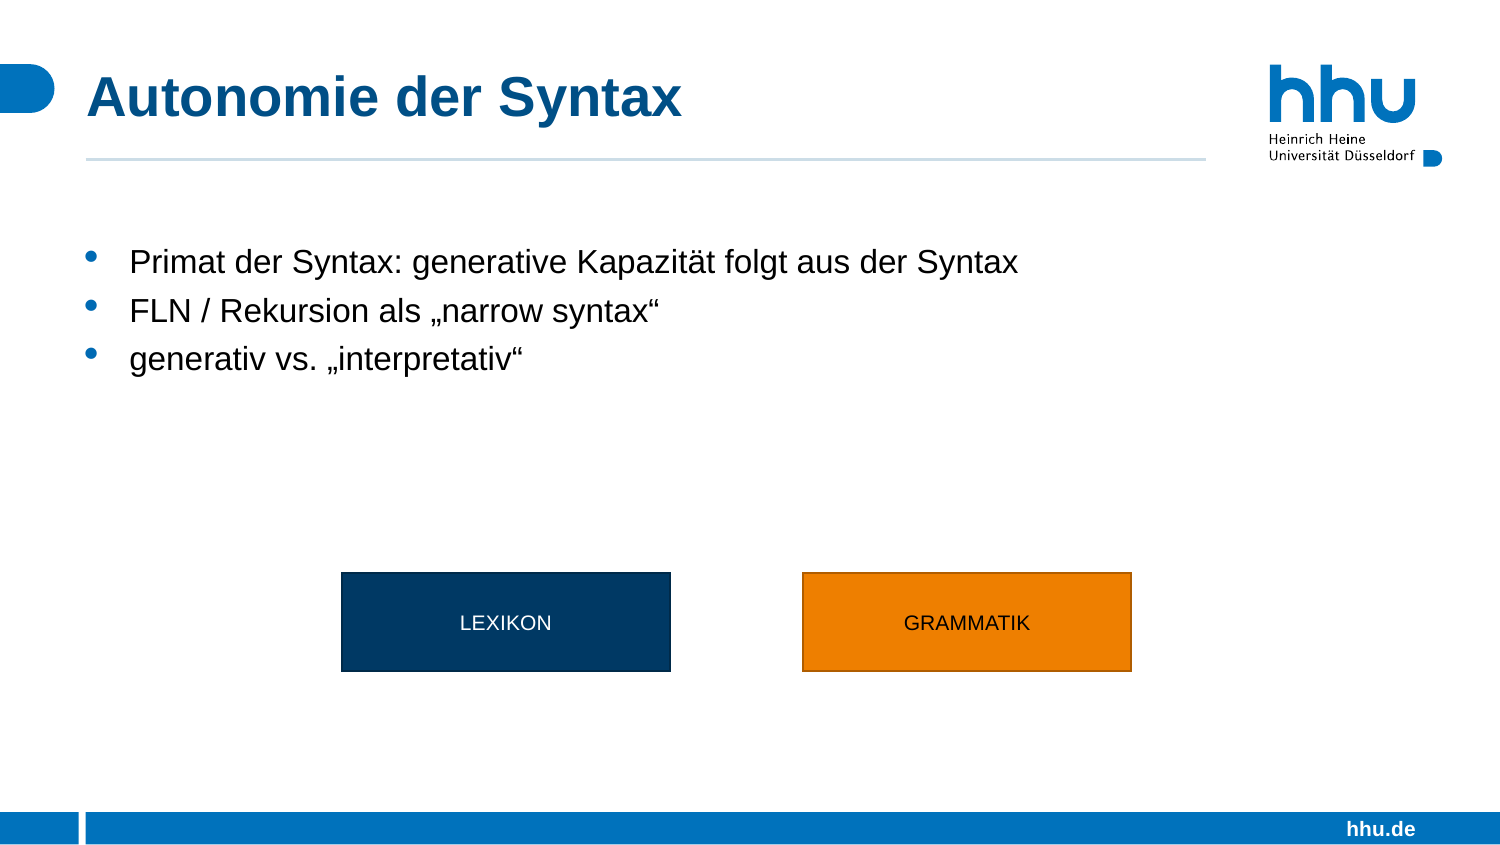

# Autonomie der Syntax
Primat der Syntax: generative Kapazität folgt aus der Syntax
FLN / Rekursion als „narrow syntax“
generativ vs. „interpretativ“
LEXIKON
GRAMMATIK